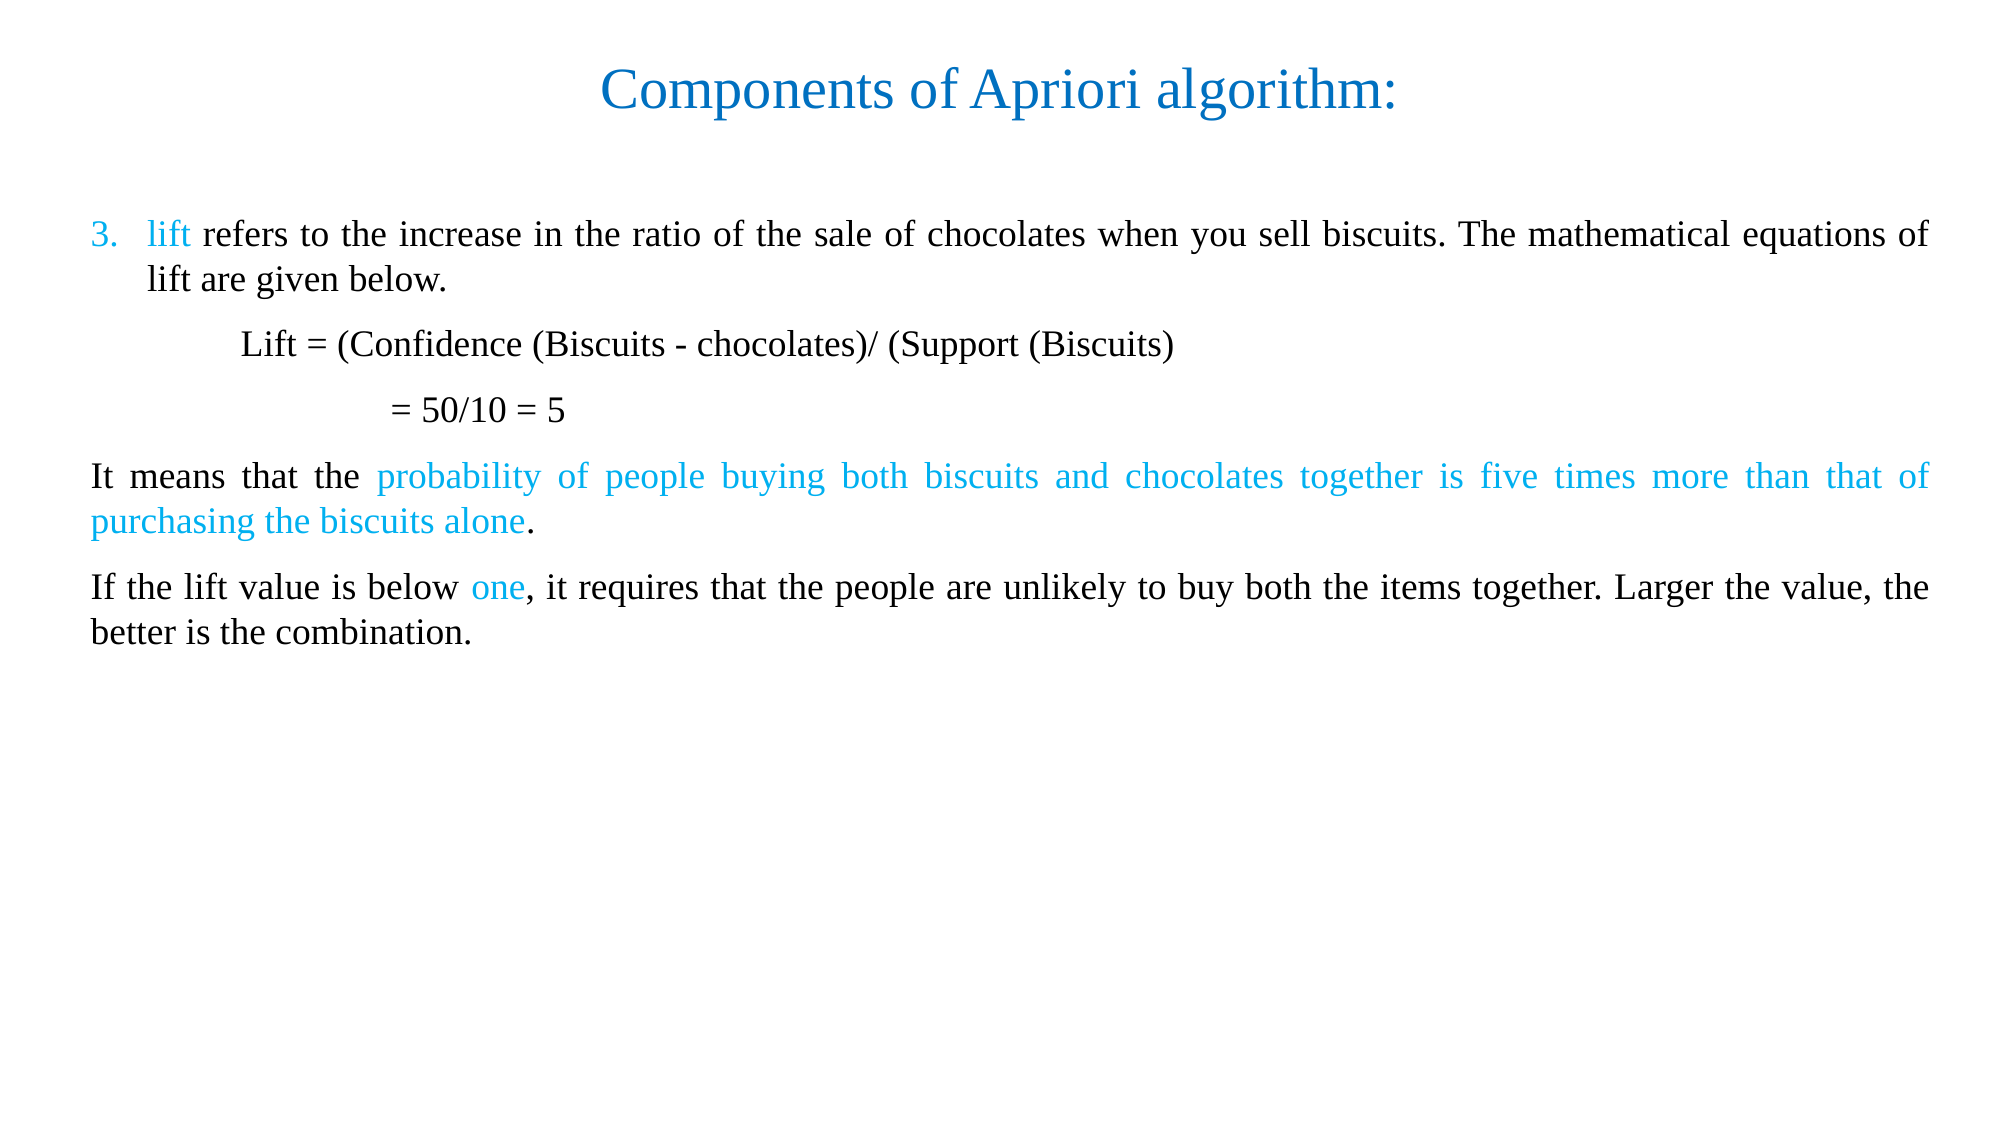

# Components of Apriori algorithm:
lift refers to the increase in the ratio of the sale of chocolates when you sell biscuits. The mathematical equations of lift are given below.
	Lift = (Confidence (Biscuits - chocolates)/ (Support (Biscuits)
		= 50/10 = 5
It means that the probability of people buying both biscuits and chocolates together is five times more than that of purchasing the biscuits alone.
If the lift value is below one, it requires that the people are unlikely to buy both the items together. Larger the value, the better is the combination.